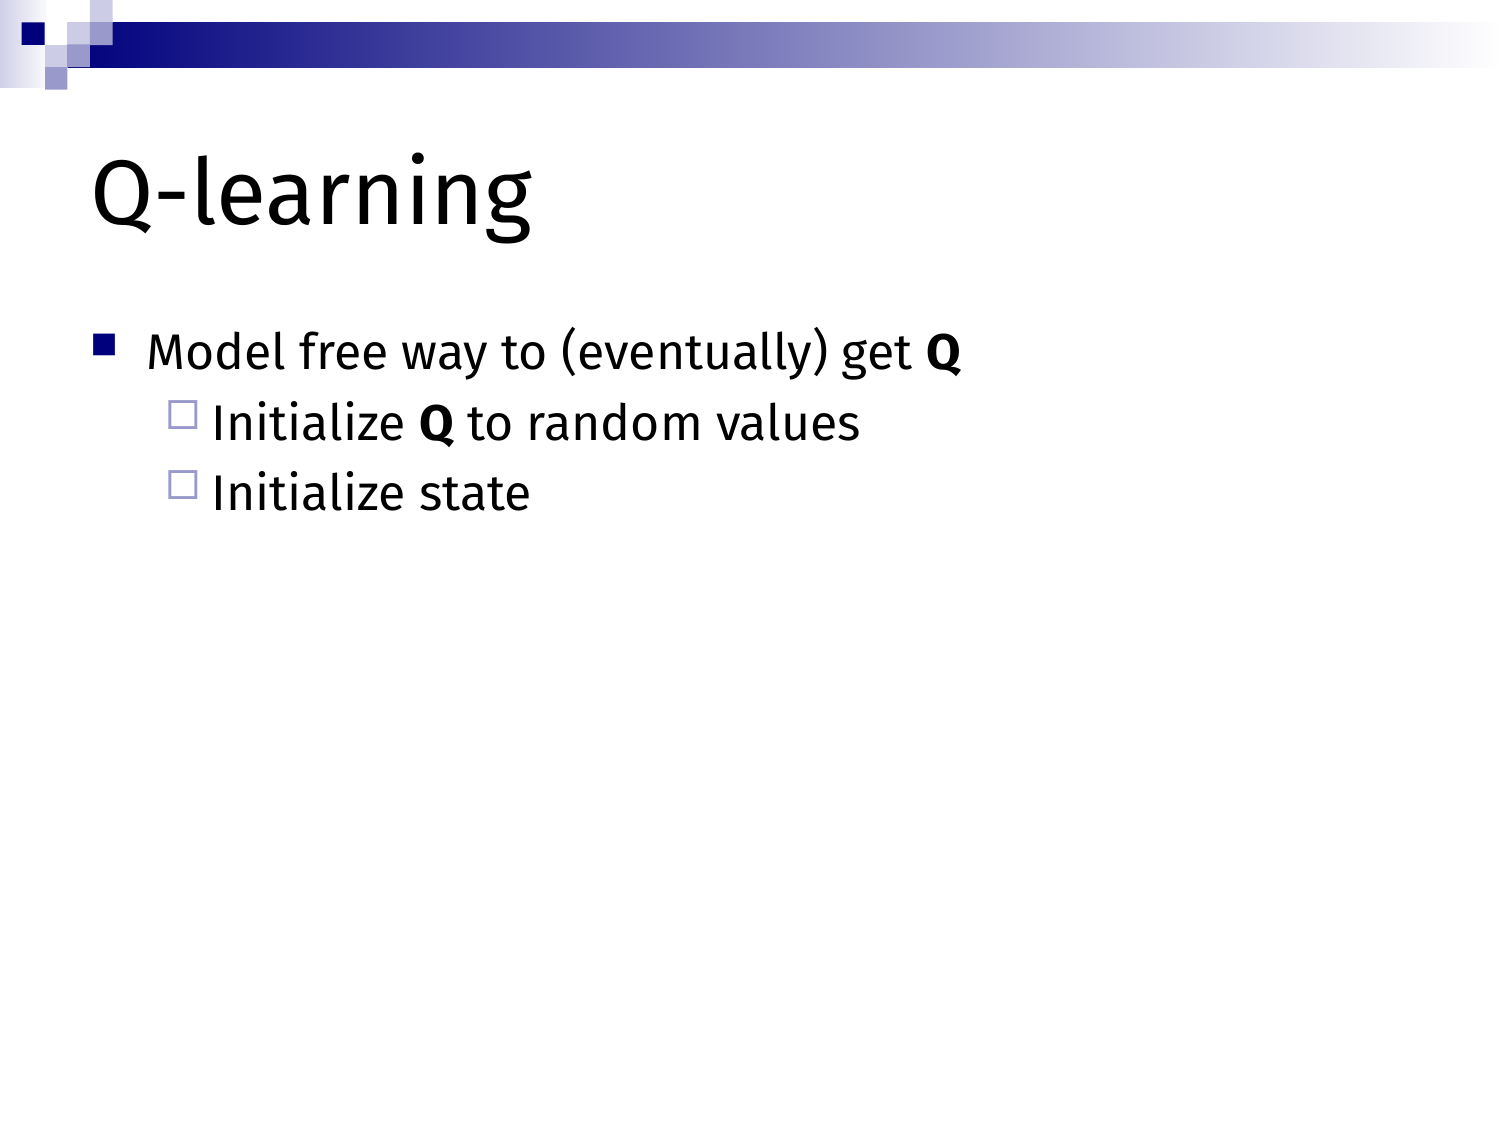

# Q-learning
Model free way to (eventually) get Q
Initialize Q to random values
Initialize state